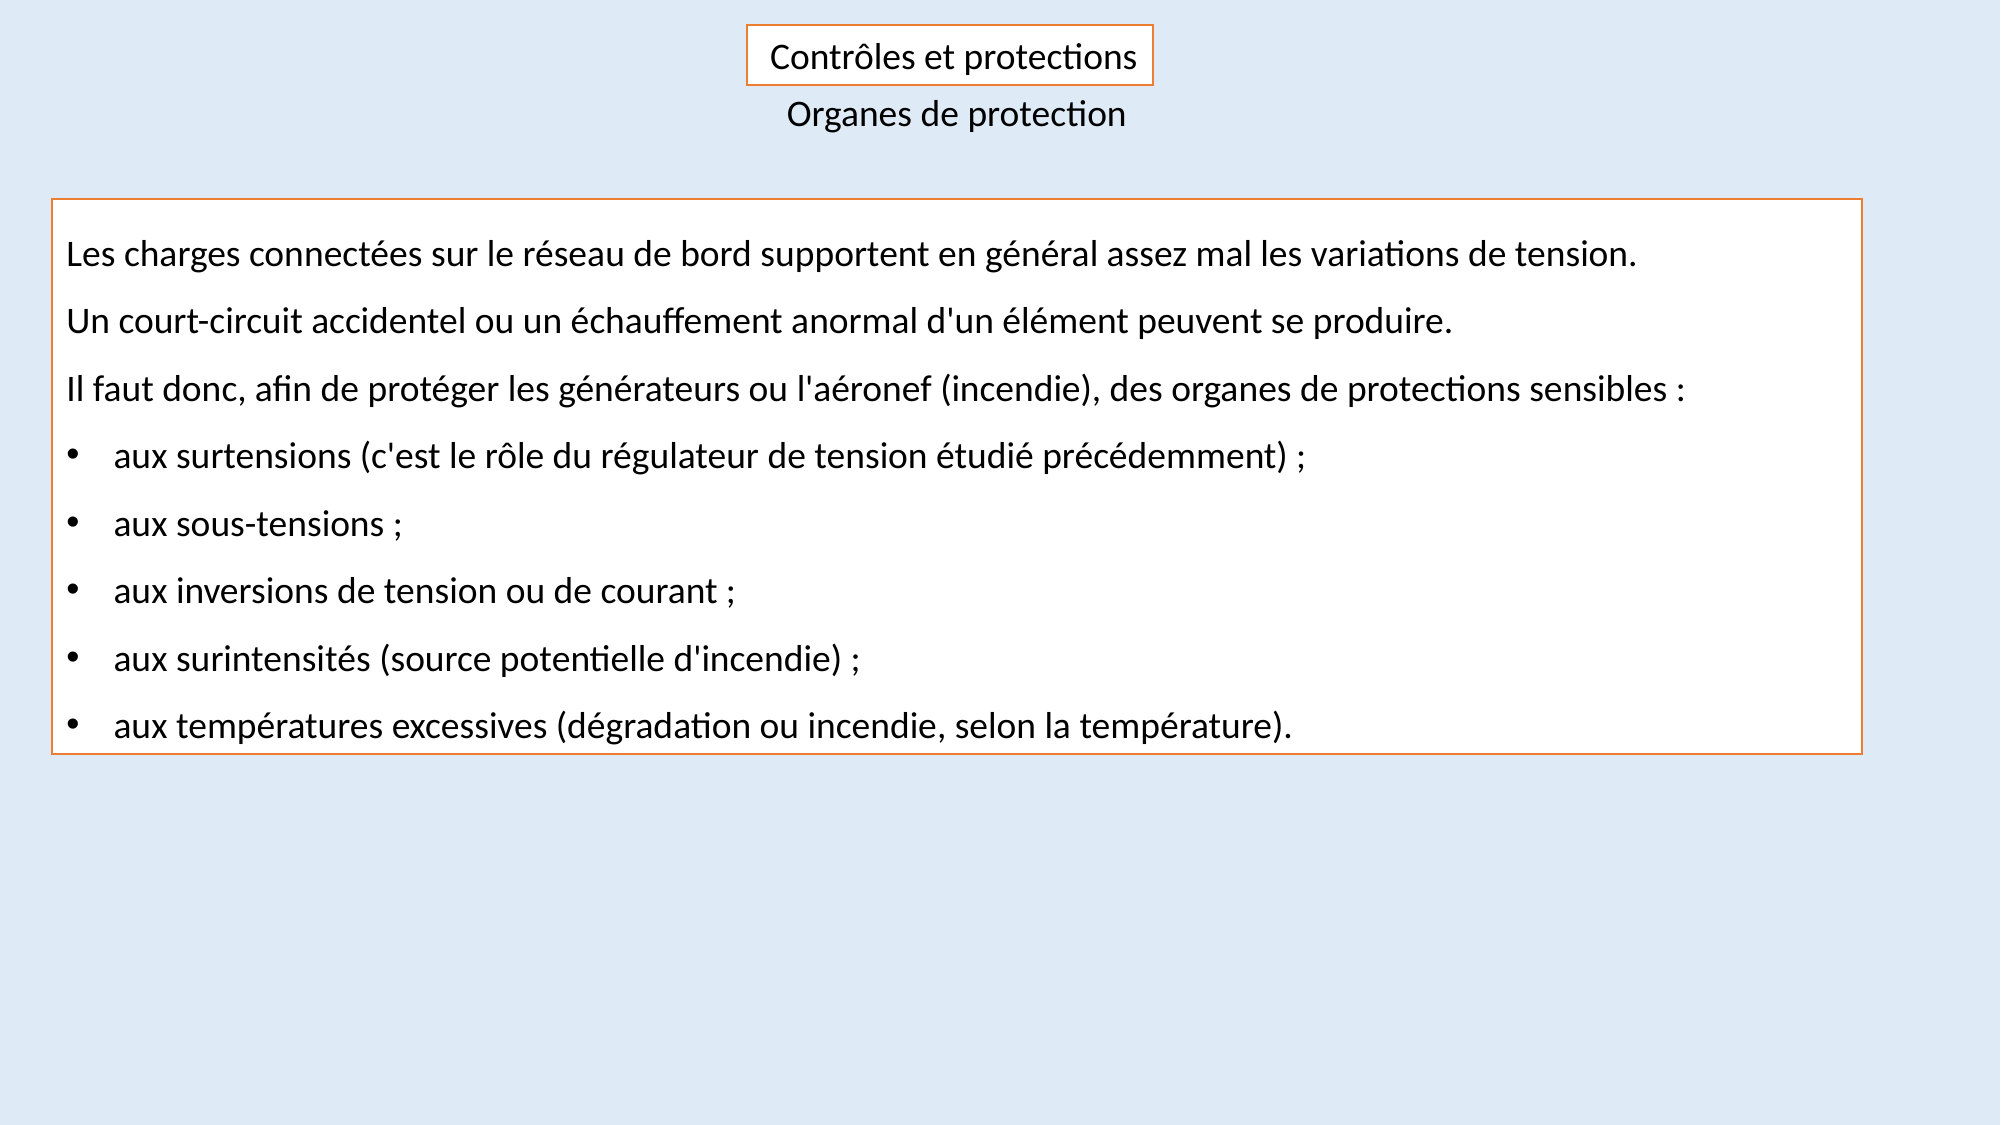

Contrôles et protections
Organes de protection
Les charges connectées sur le réseau de bord supportent en général assez mal les variations de tension.
Un court-circuit accidentel ou un échauffement anormal d'un élément peuvent se produire.
Il faut donc, afin de protéger les générateurs ou l'aéronef (incendie), des organes de protections sensibles :
aux surtensions (c'est le rôle du régulateur de tension étudié précédemment) ;
aux sous-tensions ;
aux inversions de tension ou de courant ;
aux surintensités (source potentielle d'incendie) ;
aux températures excessives (dégradation ou incendie, selon la température).